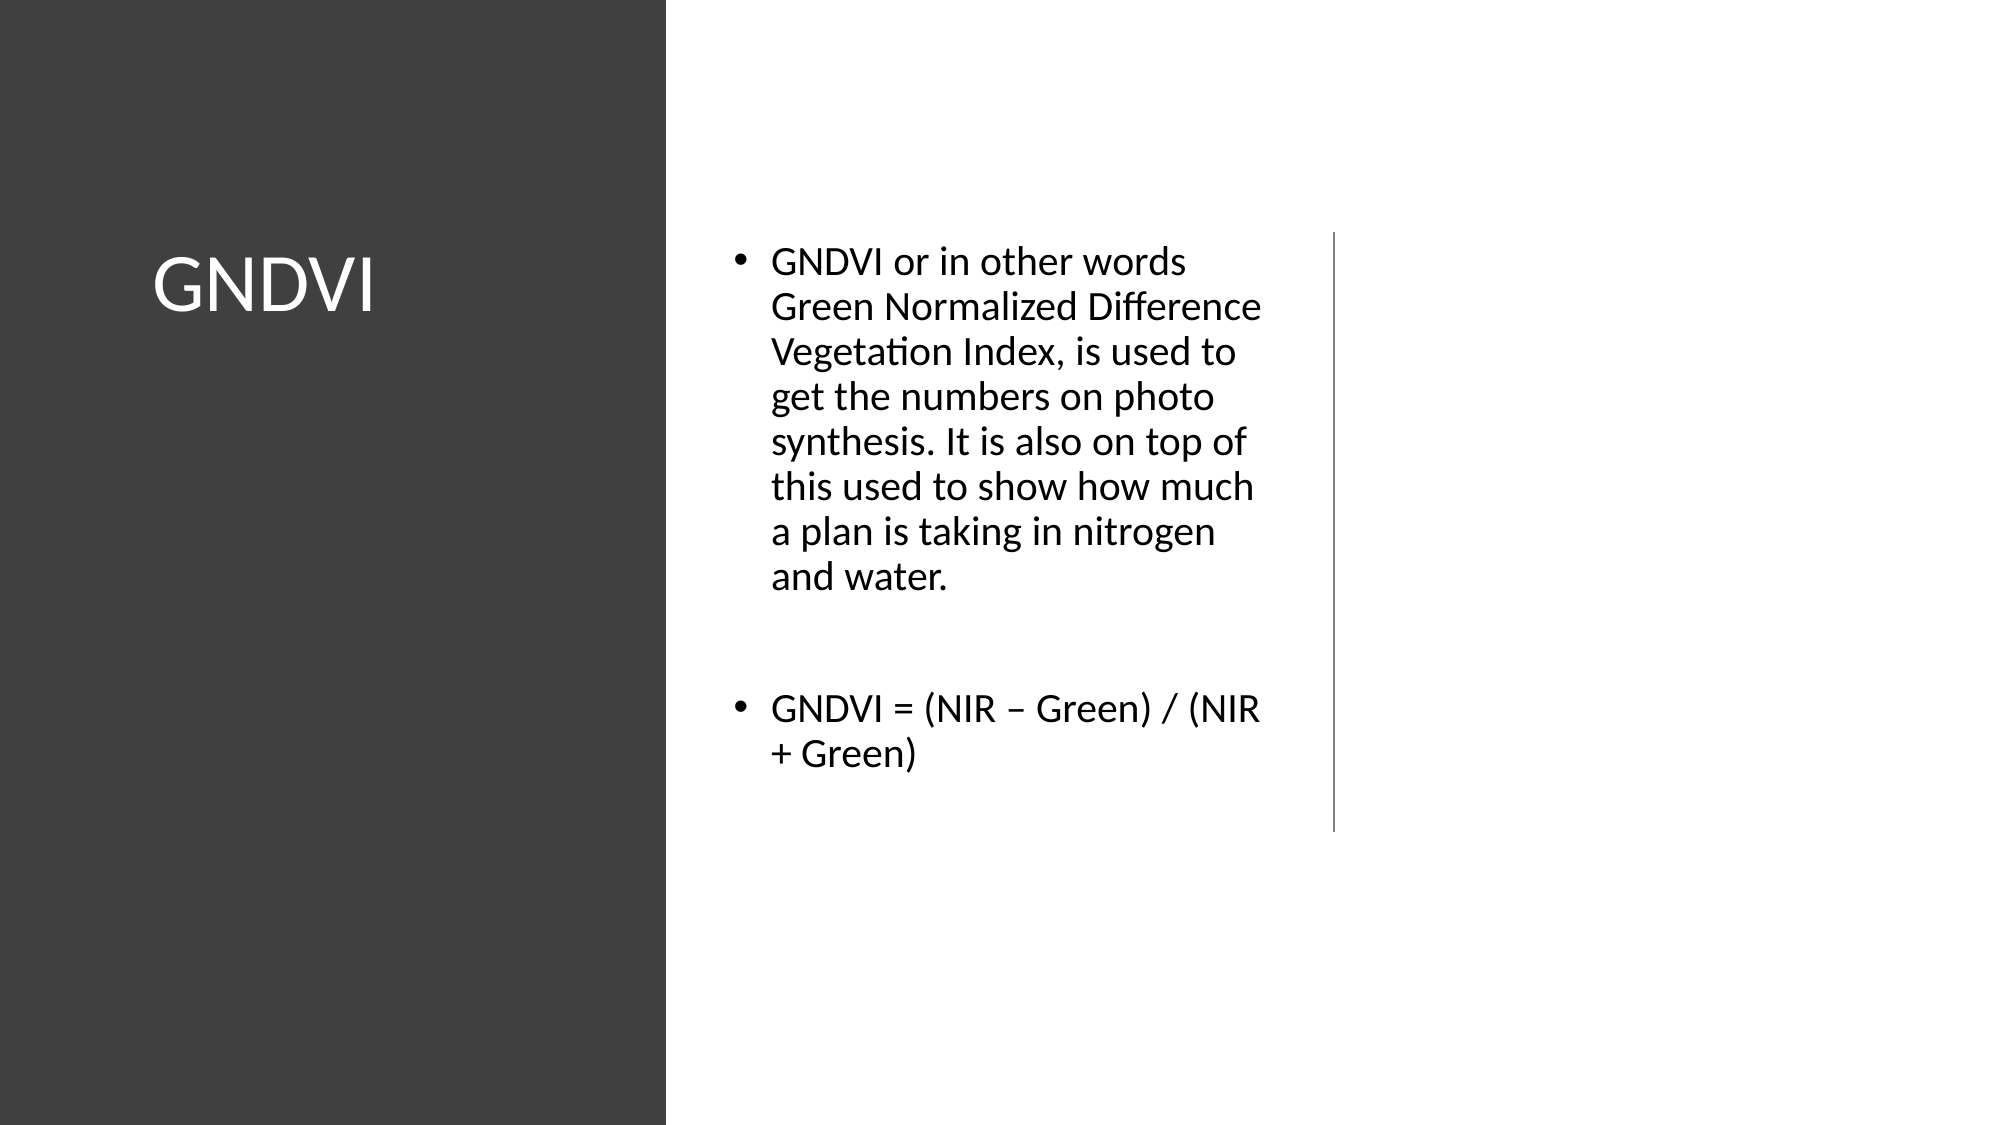

# GNDVI
GNDVI or in other words Green Normalized Difference Vegetation Index, is used to get the numbers on photo synthesis. It is also on top of this used to show how much a plan is taking in nitrogen and water.

GNDVI = (NIR – Green) / (NIR + Green)